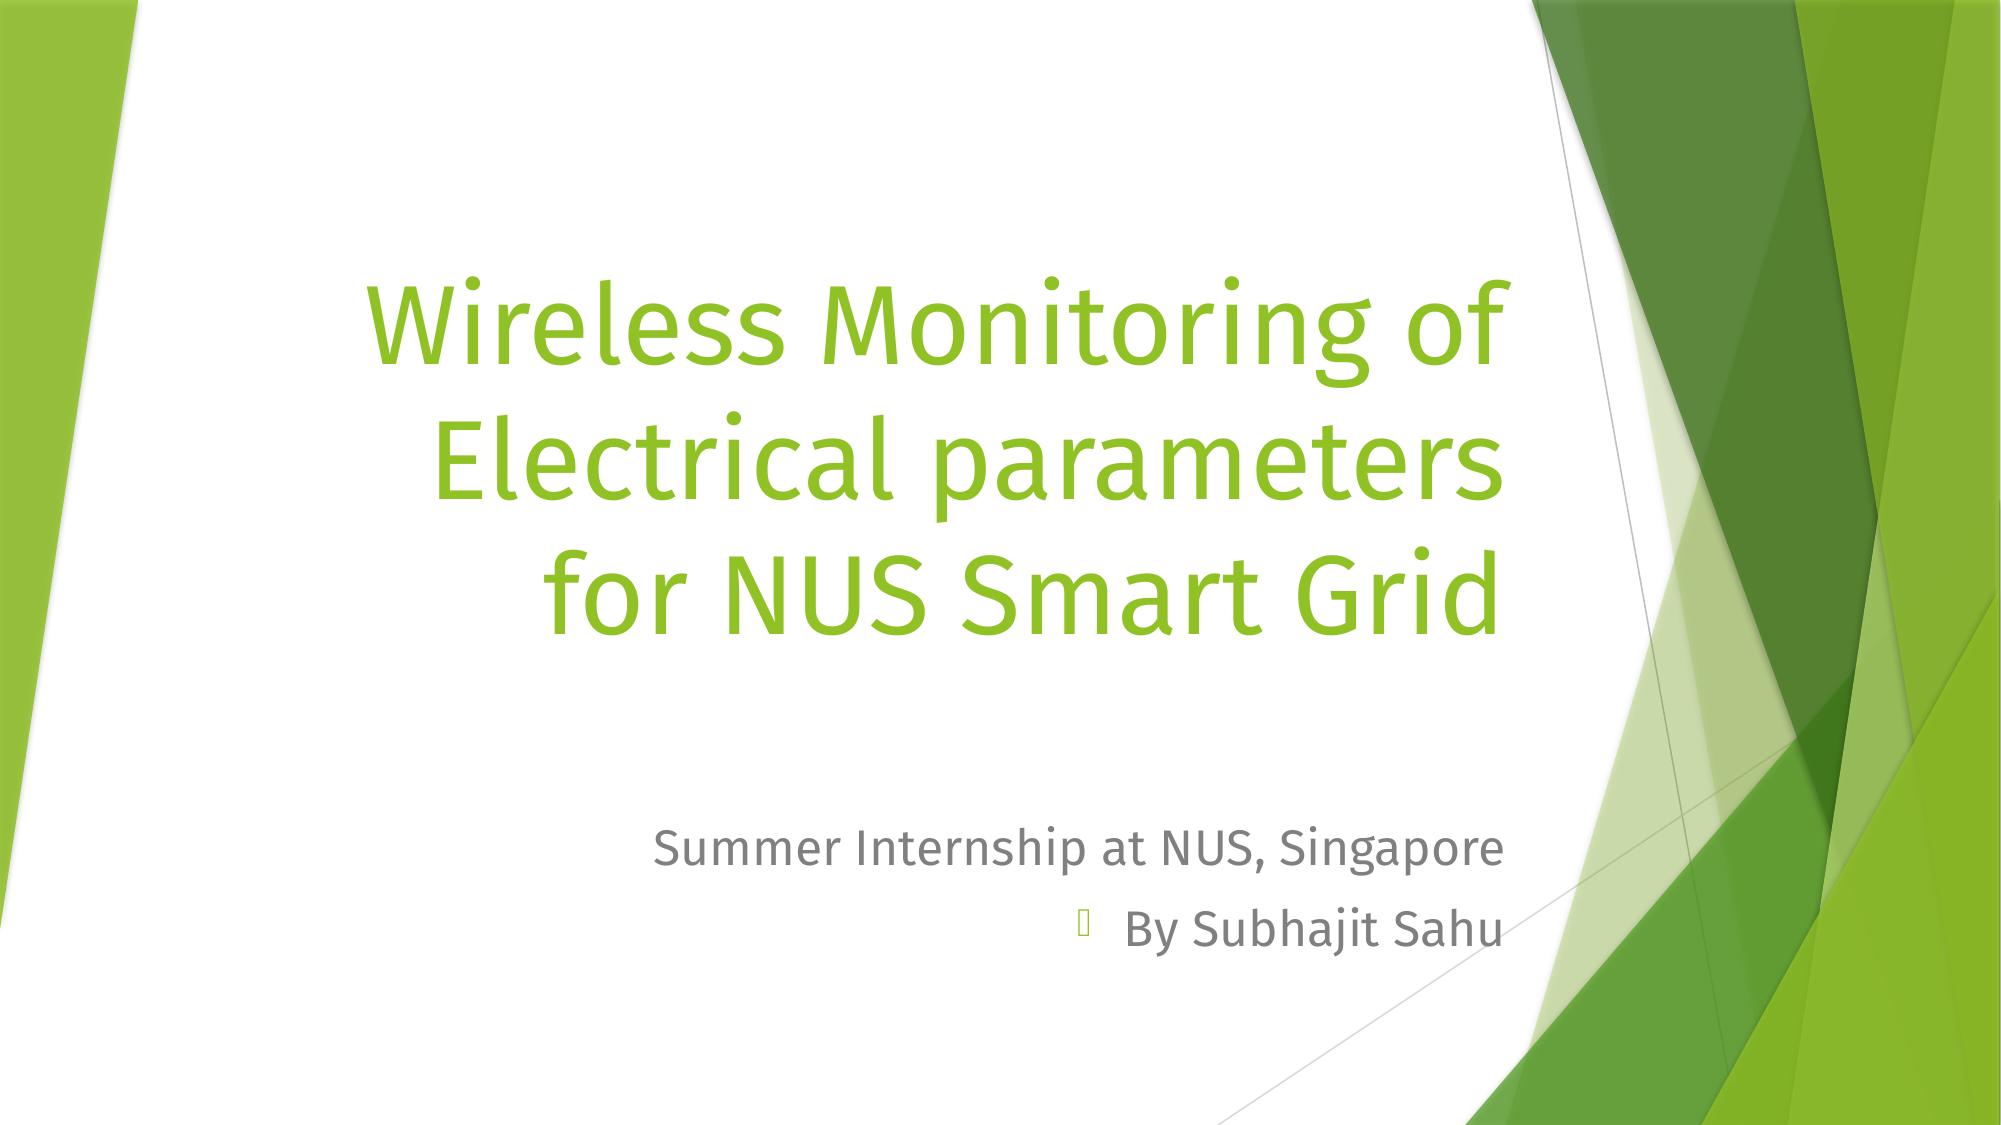

# Wireless Monitoring of Electrical parameters for NUS Smart Grid
Summer Internship at NUS, Singapore
By Subhajit Sahu